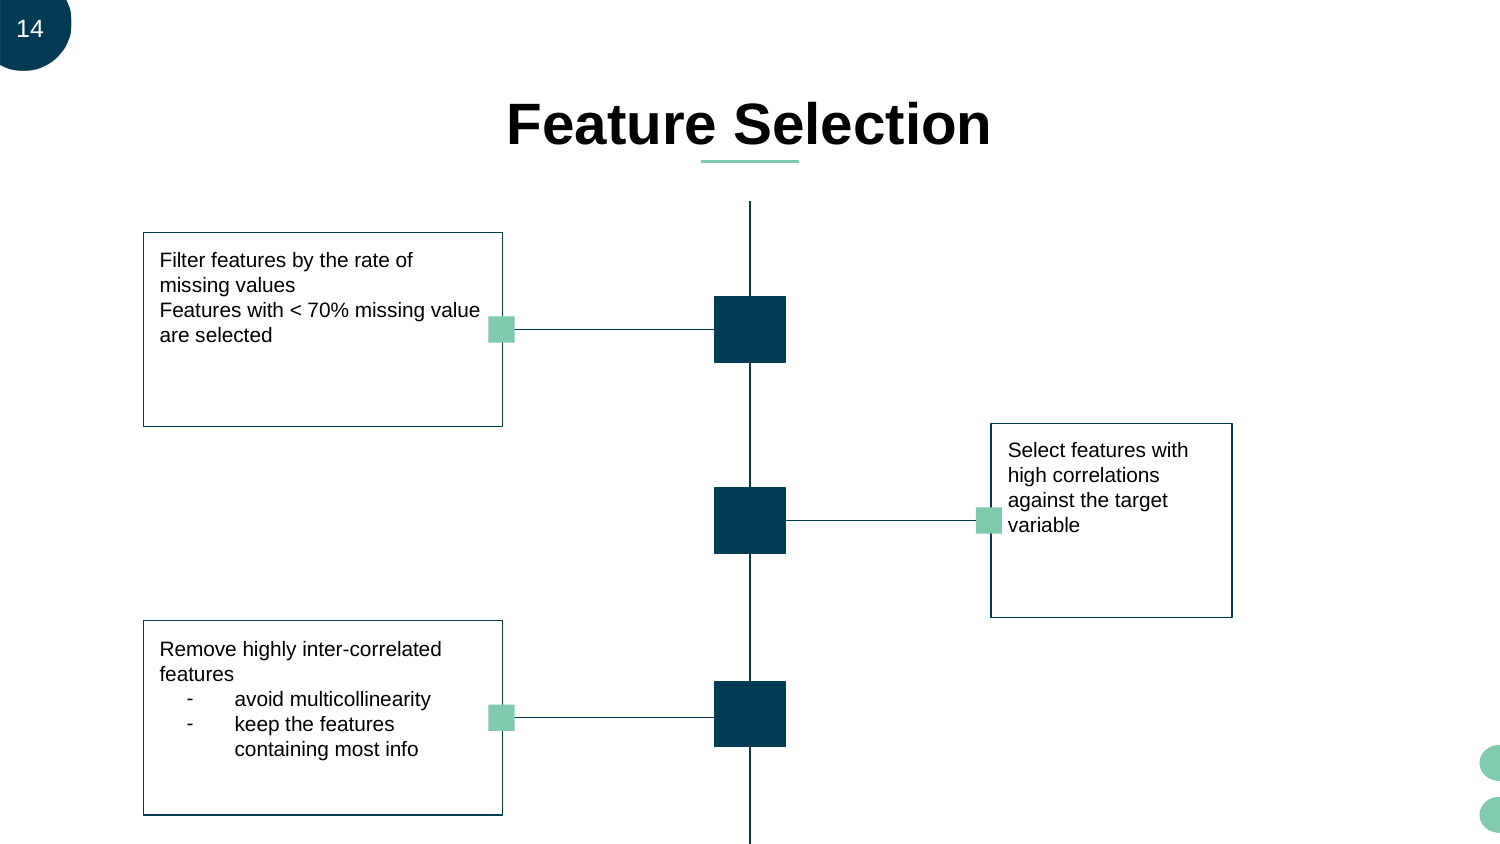

# Feature Selection
Filter features by the rate of missing values
Features with < 70% missing value are selected
Select features with high correlations against the target variable
Remove highly inter-correlated features
avoid multicollinearity
keep the features containing most info